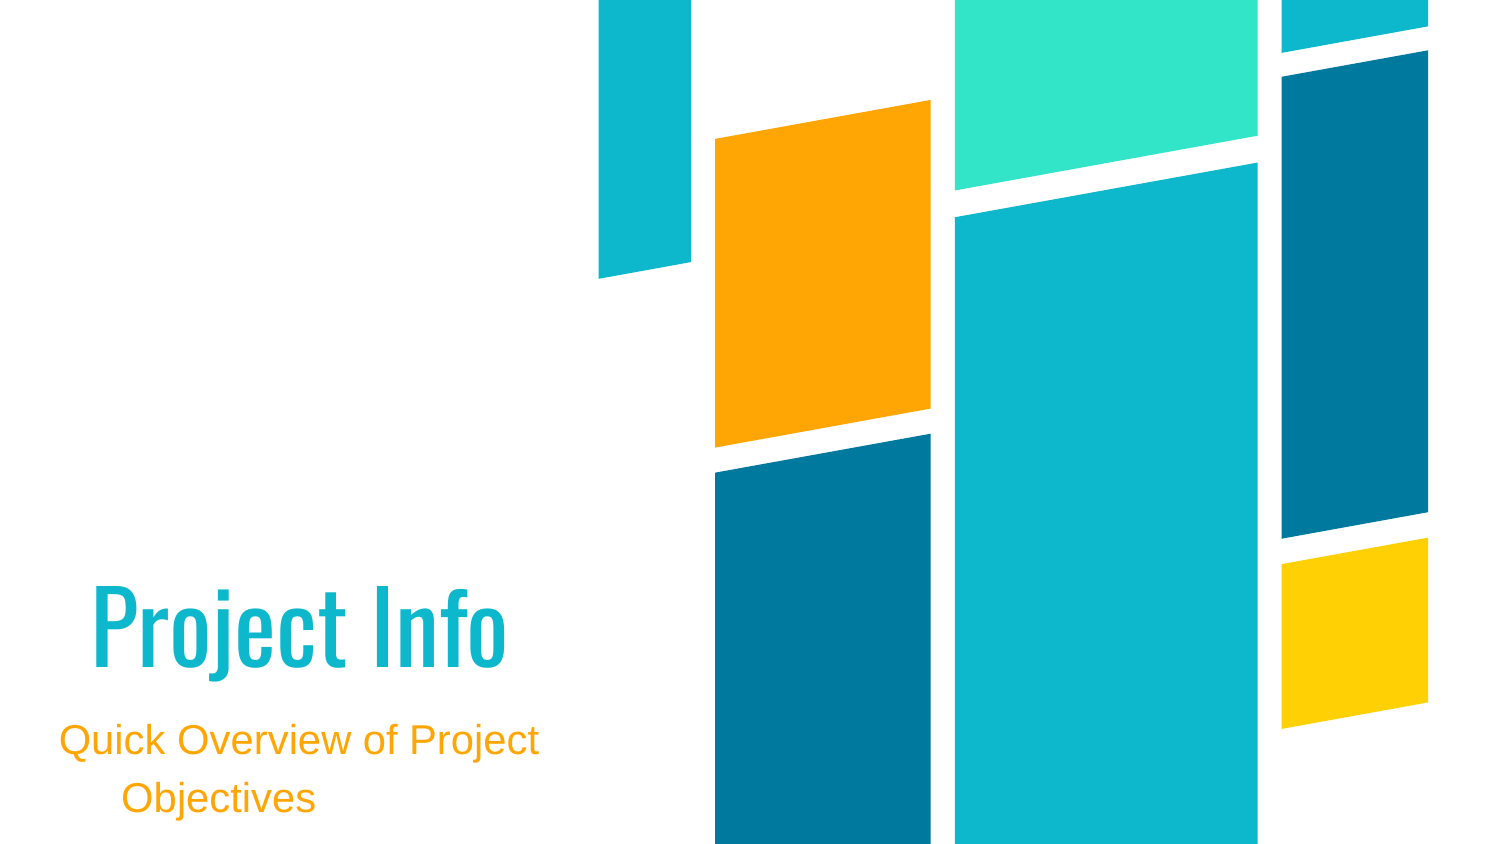

# Project Info
Quick Overview of Project Objectives